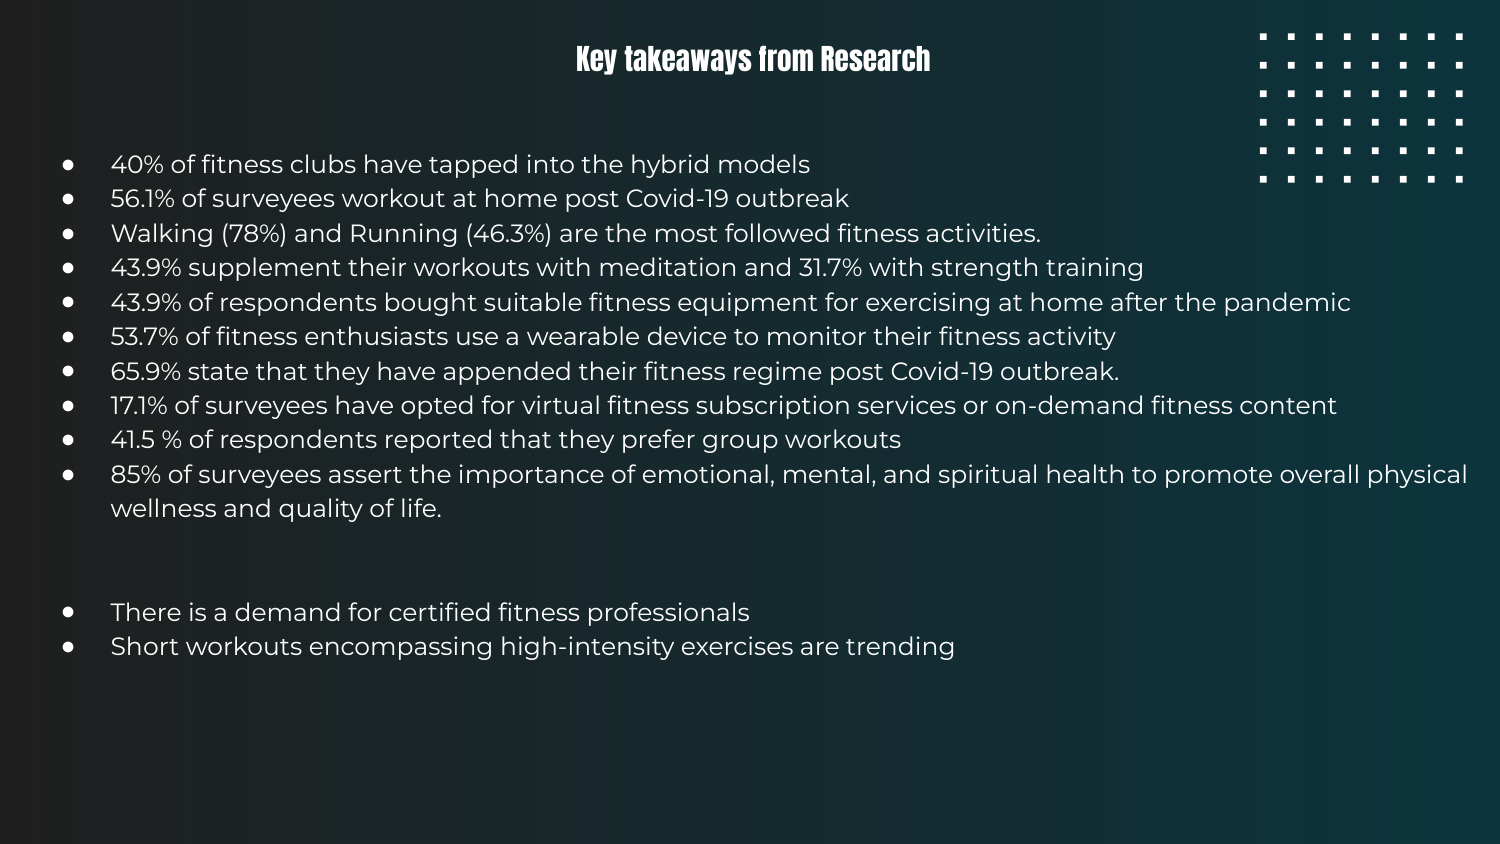

# Key takeaways from Research
40% of fitness clubs have tapped into the hybrid models
56.1% of surveyees workout at home post Covid-19 outbreak
Walking (78%) and Running (46.3%) are the most followed fitness activities.
43.9% supplement their workouts with meditation and 31.7% with strength training
43.9% of respondents bought suitable fitness equipment for exercising at home after the pandemic
53.7% of fitness enthusiasts use a wearable device to monitor their fitness activity
65.9% state that they have appended their fitness regime post Covid-19 outbreak.
17.1% of surveyees have opted for virtual fitness subscription services or on-demand fitness content
41.5 % of respondents reported that they prefer group workouts
85% of surveyees assert the importance of emotional, mental, and spiritual health to promote overall physical wellness and quality of life.
There is a demand for certified fitness professionals
Short workouts encompassing high-intensity exercises are trending